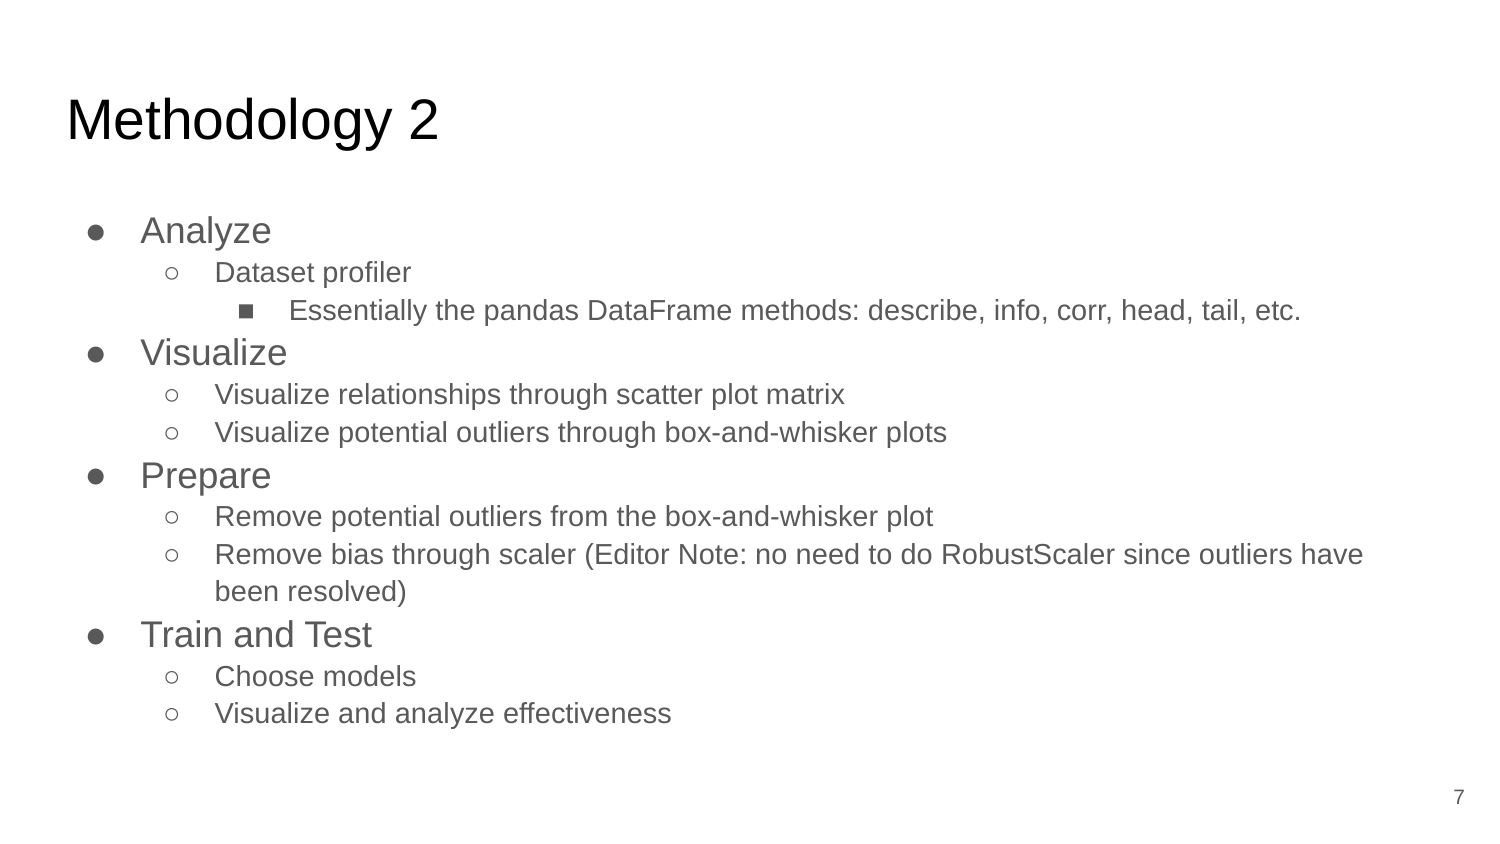

# Methodology 2
Analyze
Dataset profiler
Essentially the pandas DataFrame methods: describe, info, corr, head, tail, etc.
Visualize
Visualize relationships through scatter plot matrix
Visualize potential outliers through box-and-whisker plots
Prepare
Remove potential outliers from the box-and-whisker plot
Remove bias through scaler (Editor Note: no need to do RobustScaler since outliers have been resolved)
Train and Test
Choose models
Visualize and analyze effectiveness
7